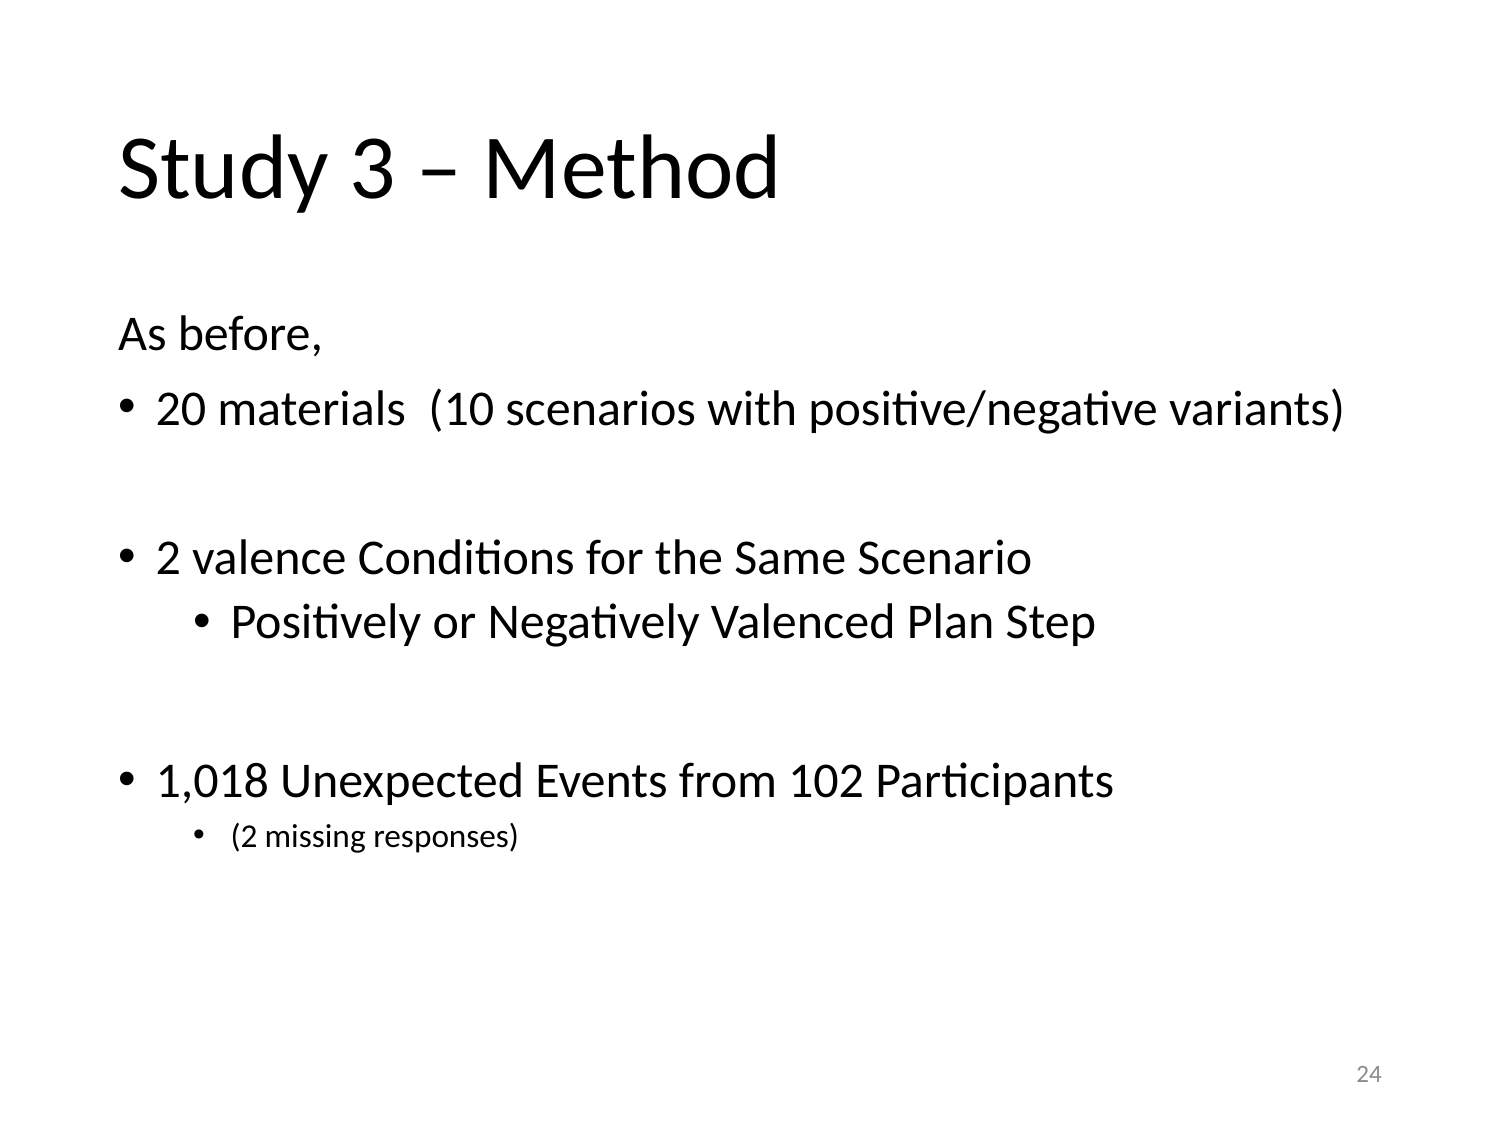

# Study 3 – Method
As before,
20 materials  (10 scenarios with positive/negative variants)

2 valence Conditions for the Same Scenario
Positively or Negatively Valenced Plan Step

1,018 Unexpected Events from 102 Participants
(2 missing responses)

24